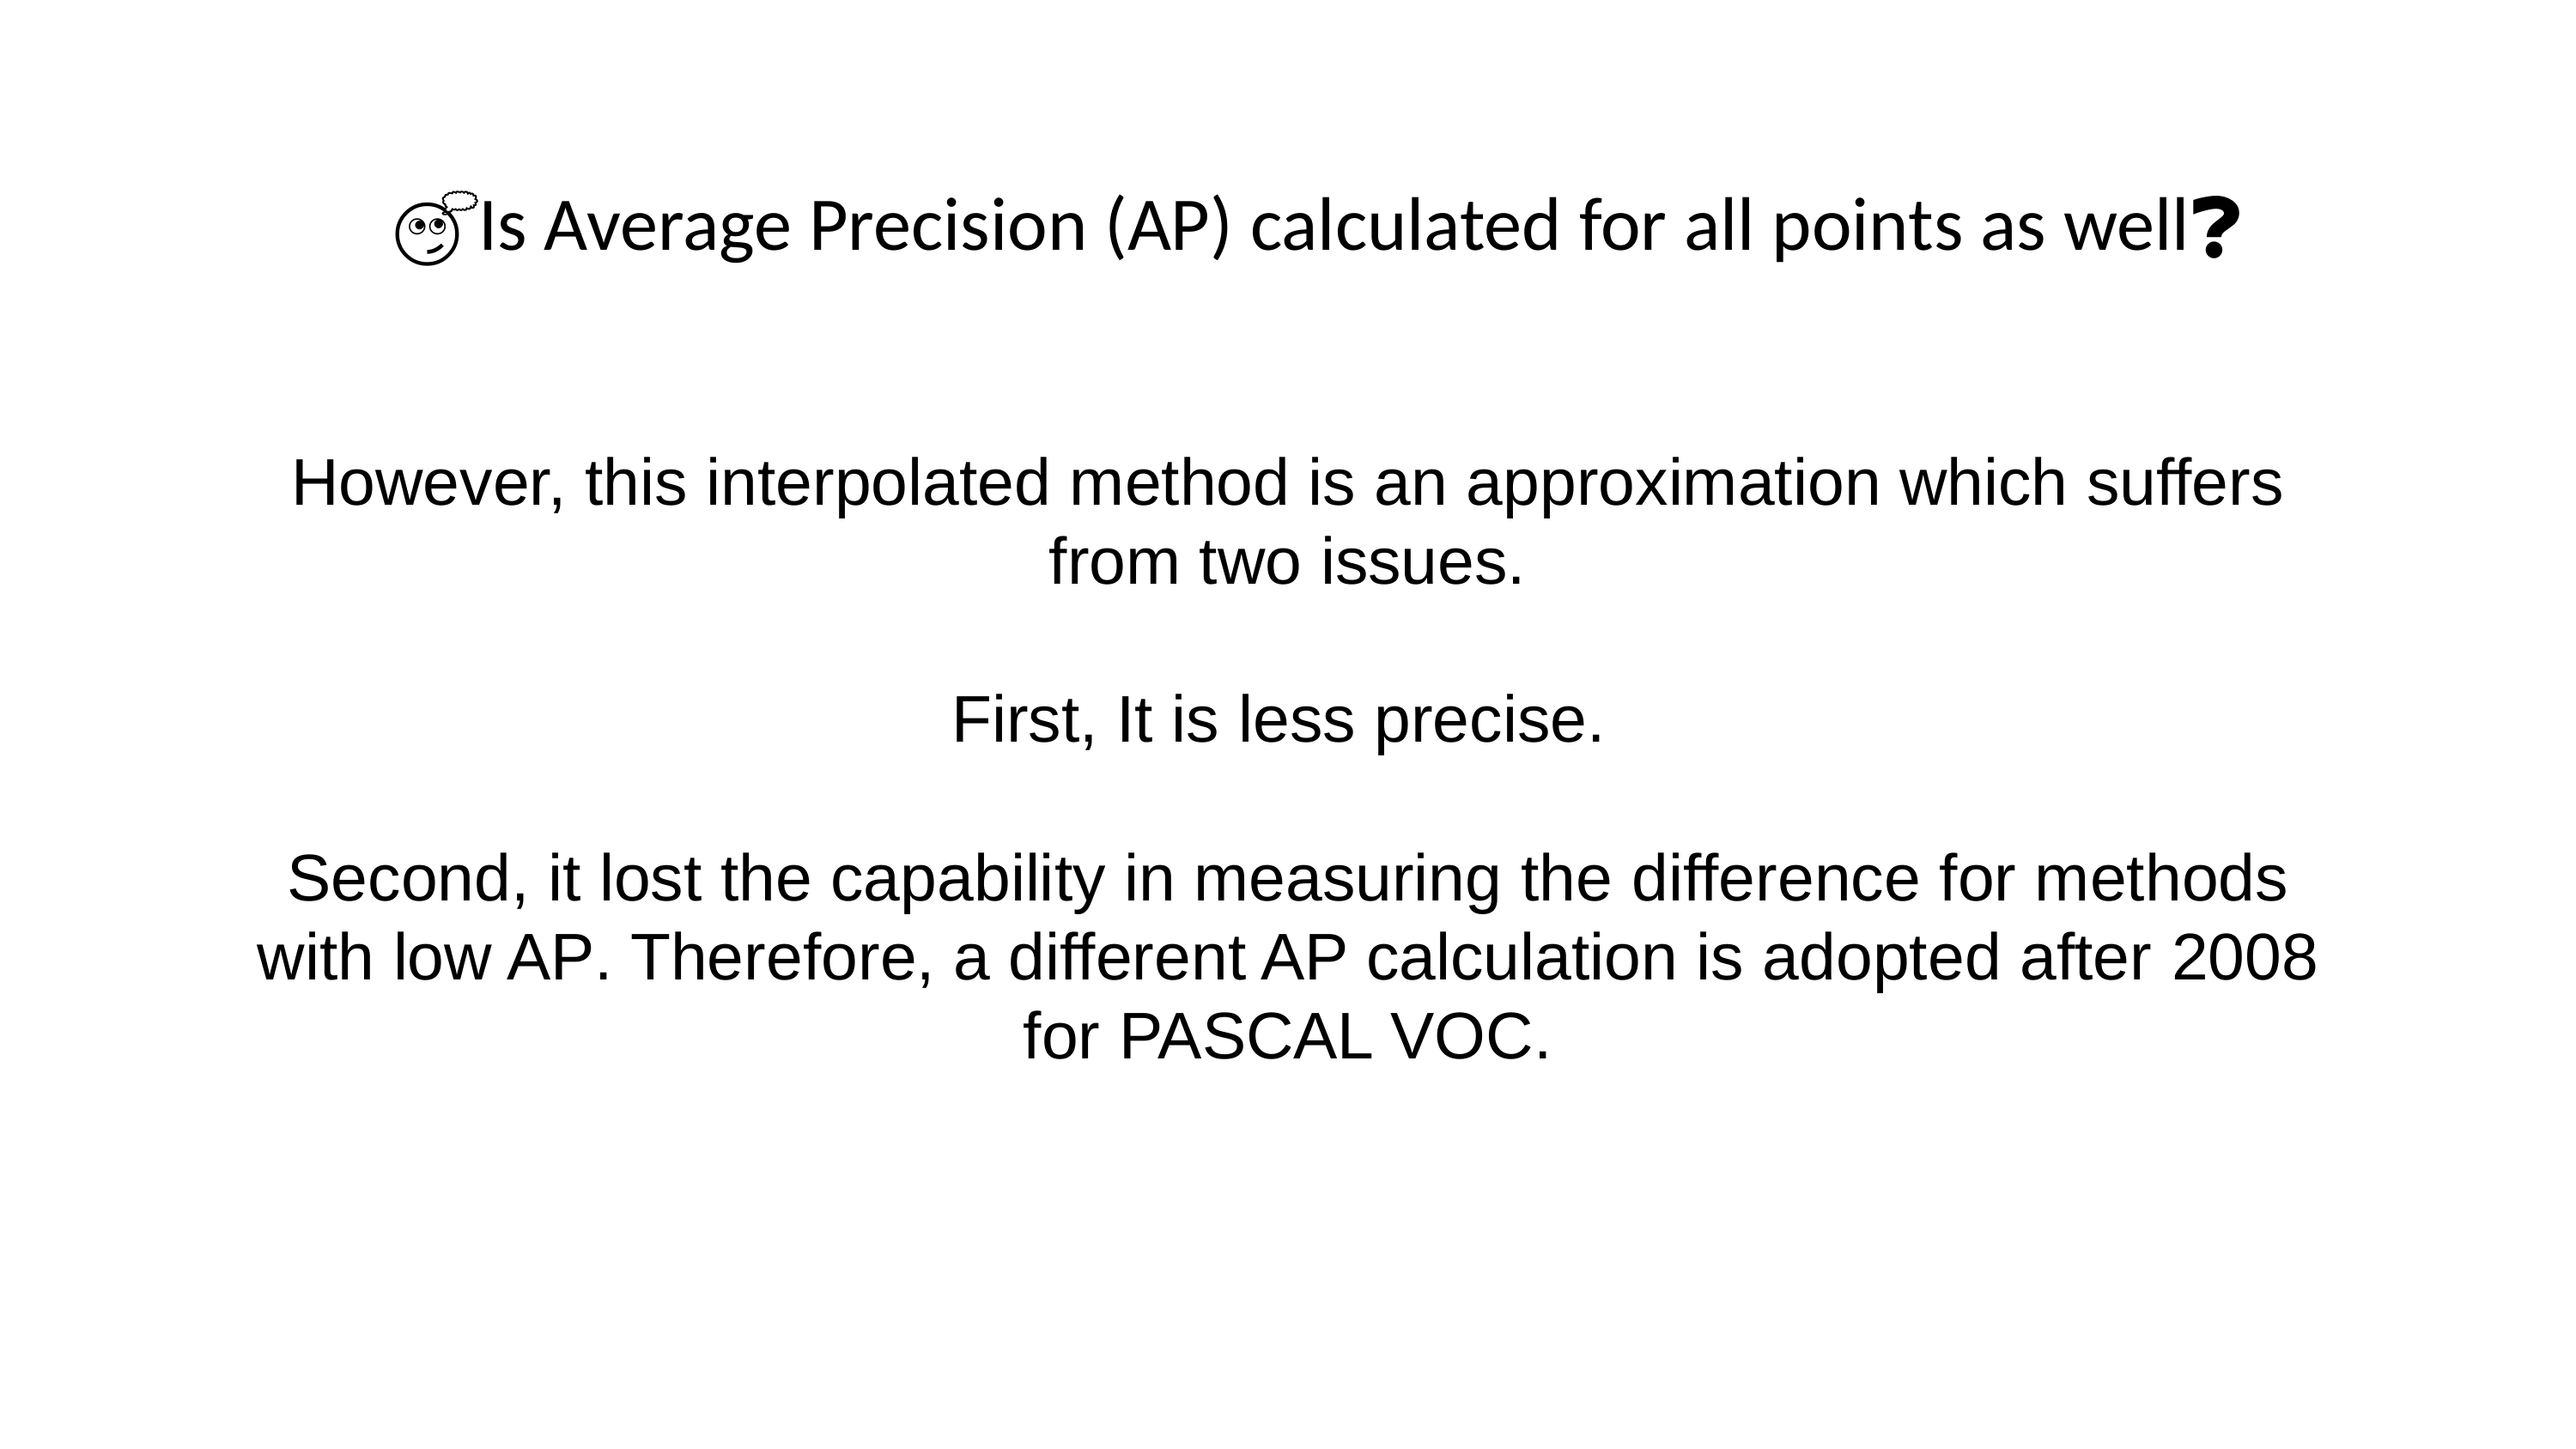

🤔Is Average Precision (AP) calculated for all points as well❓
However, this interpolated method is an approximation which suffers from two issues.

First, It is less precise.

Second, it lost the capability in measuring the difference for methods with low AP. Therefore, a different AP calculation is adopted after 2008 for PASCAL VOC.